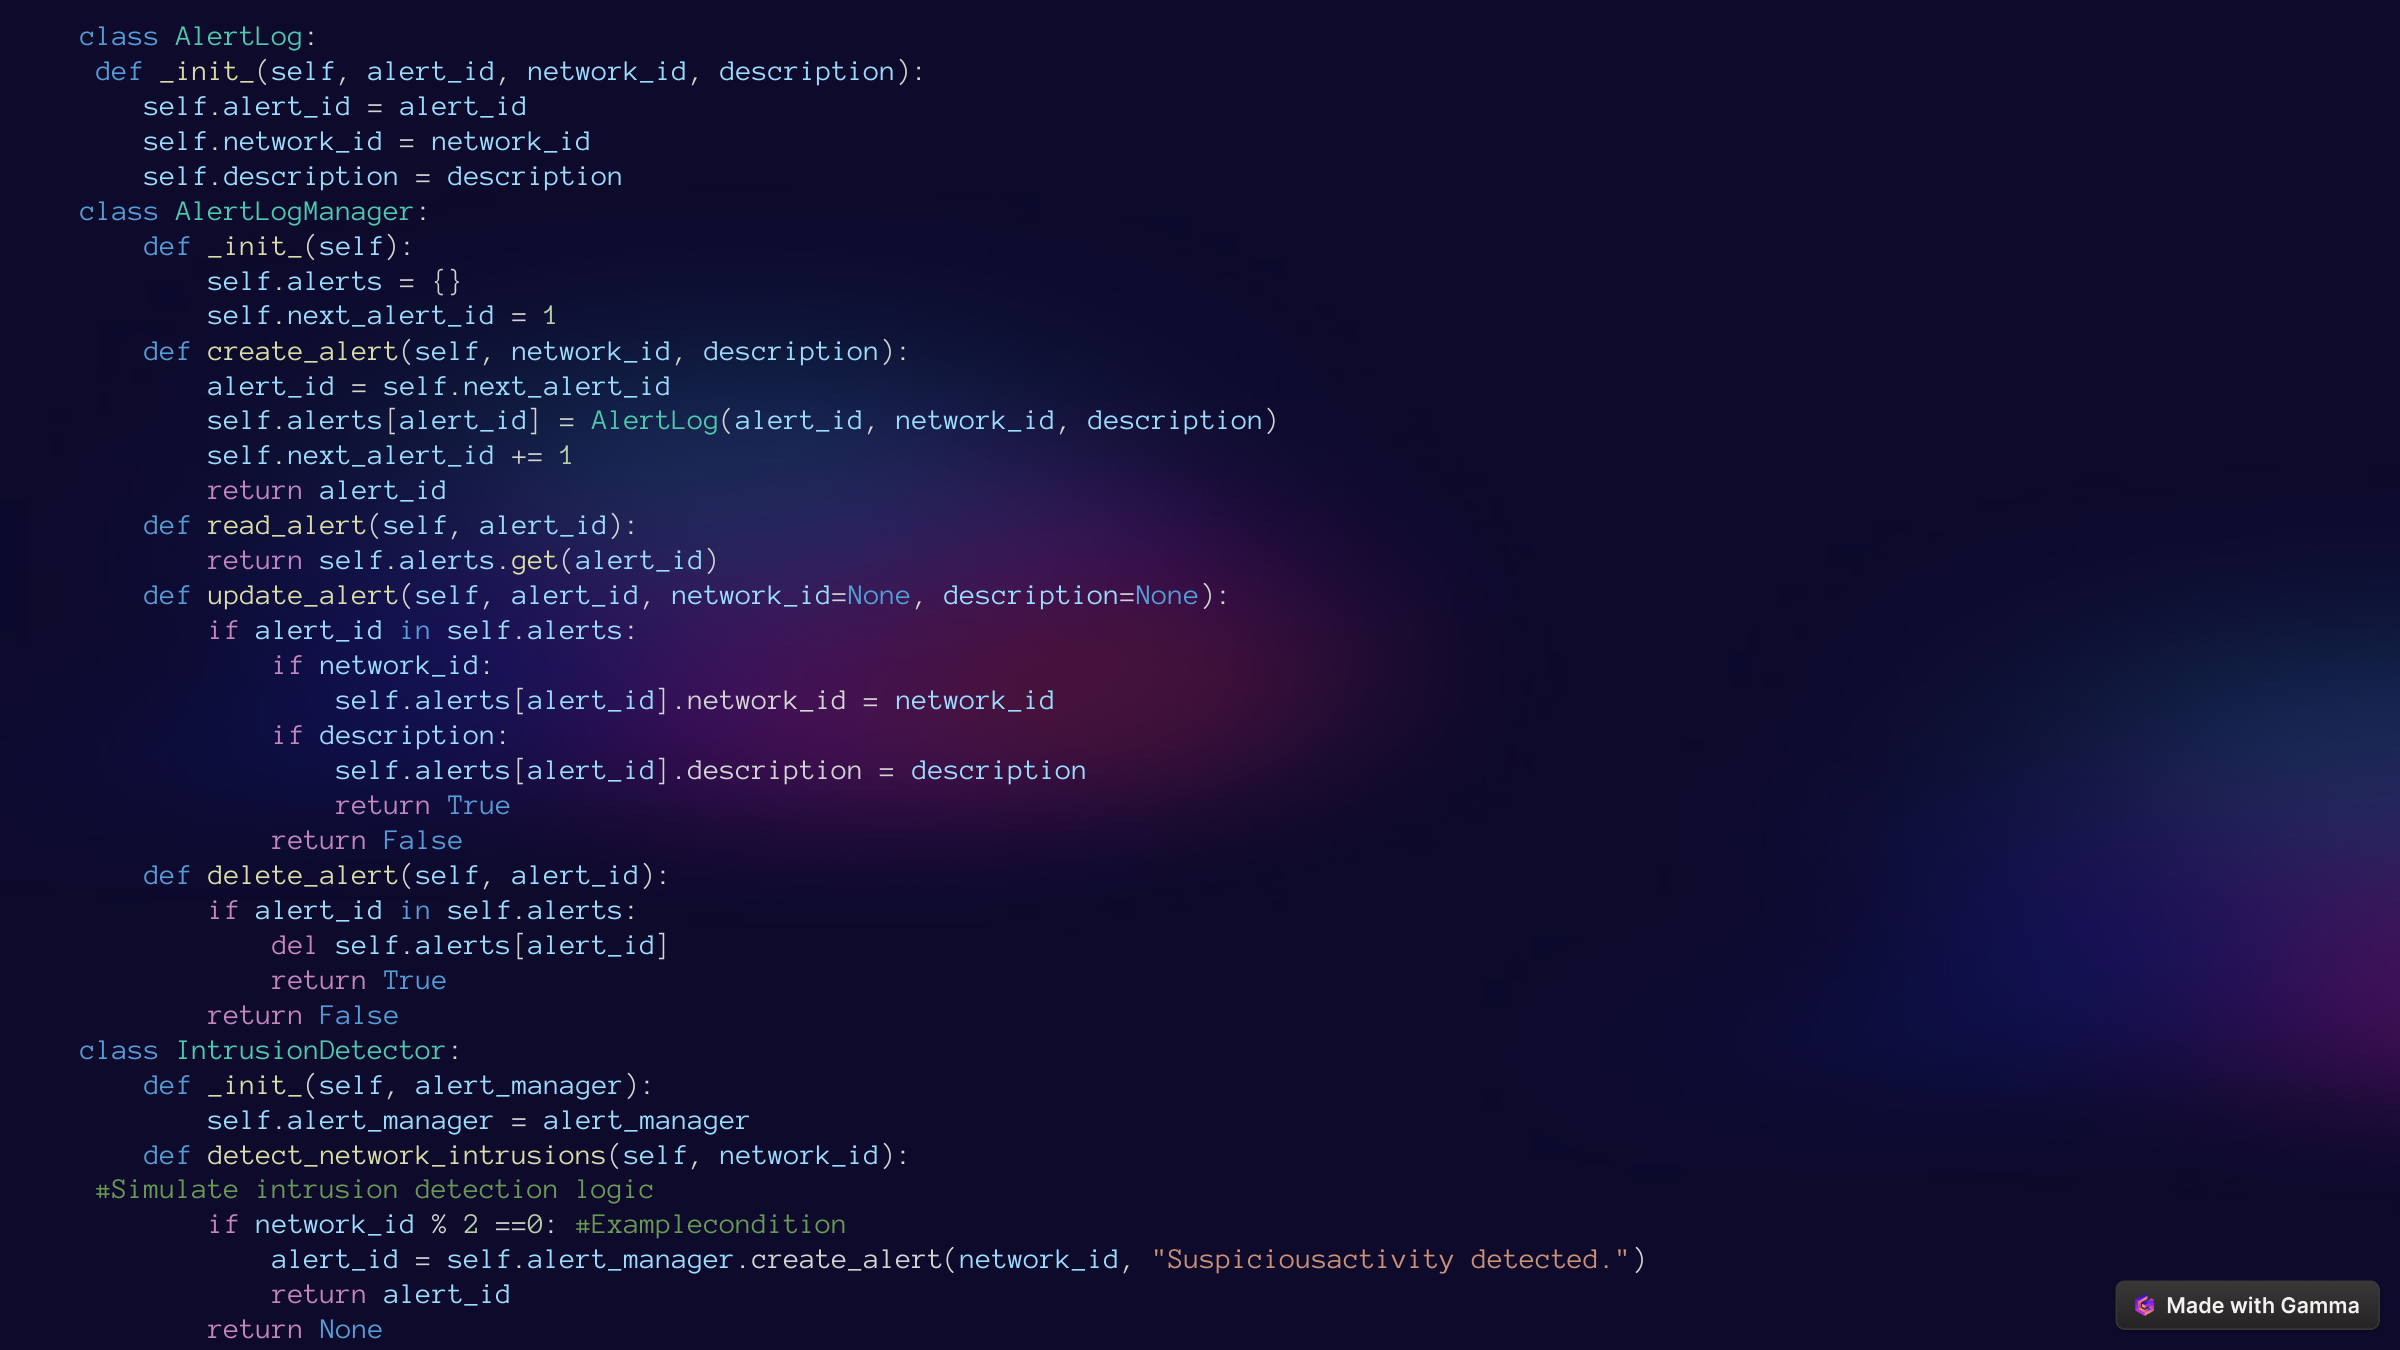

class AlertLog:
 def _init_(self, alert_id, network_id, description):
    self.alert_id = alert_id
    self.network_id = network_id
    self.description = description
class AlertLogManager:
    def _init_(self):
        self.alerts = {}
        self.next_alert_id = 1
    def create_alert(self, network_id, description):
        alert_id = self.next_alert_id
        self.alerts[alert_id] = AlertLog(alert_id, network_id, description)
        self.next_alert_id += 1
        return alert_id
    def read_alert(self, alert_id):
        return self.alerts.get(alert_id)
    def update_alert(self, alert_id, network_id=None, description=None):
        if alert_id in self.alerts:
            if network_id:
                self.alerts[alert_id].network_id = network_id
            if description:
                self.alerts[alert_id].description = description
                return True
            return False
    def delete_alert(self, alert_id):
        if alert_id in self.alerts:
            del self.alerts[alert_id]
            return True
        return False
class IntrusionDetector:
    def _init_(self, alert_manager):
        self.alert_manager = alert_manager
    def detect_network_intrusions(self, network_id):
 #Simulate intrusion detection logic
        if network_id % 2 ==0: #Examplecondition
            alert_id = self.alert_manager.create_alert(network_id, "Suspiciousactivity detected.")
            return alert_id
        return None